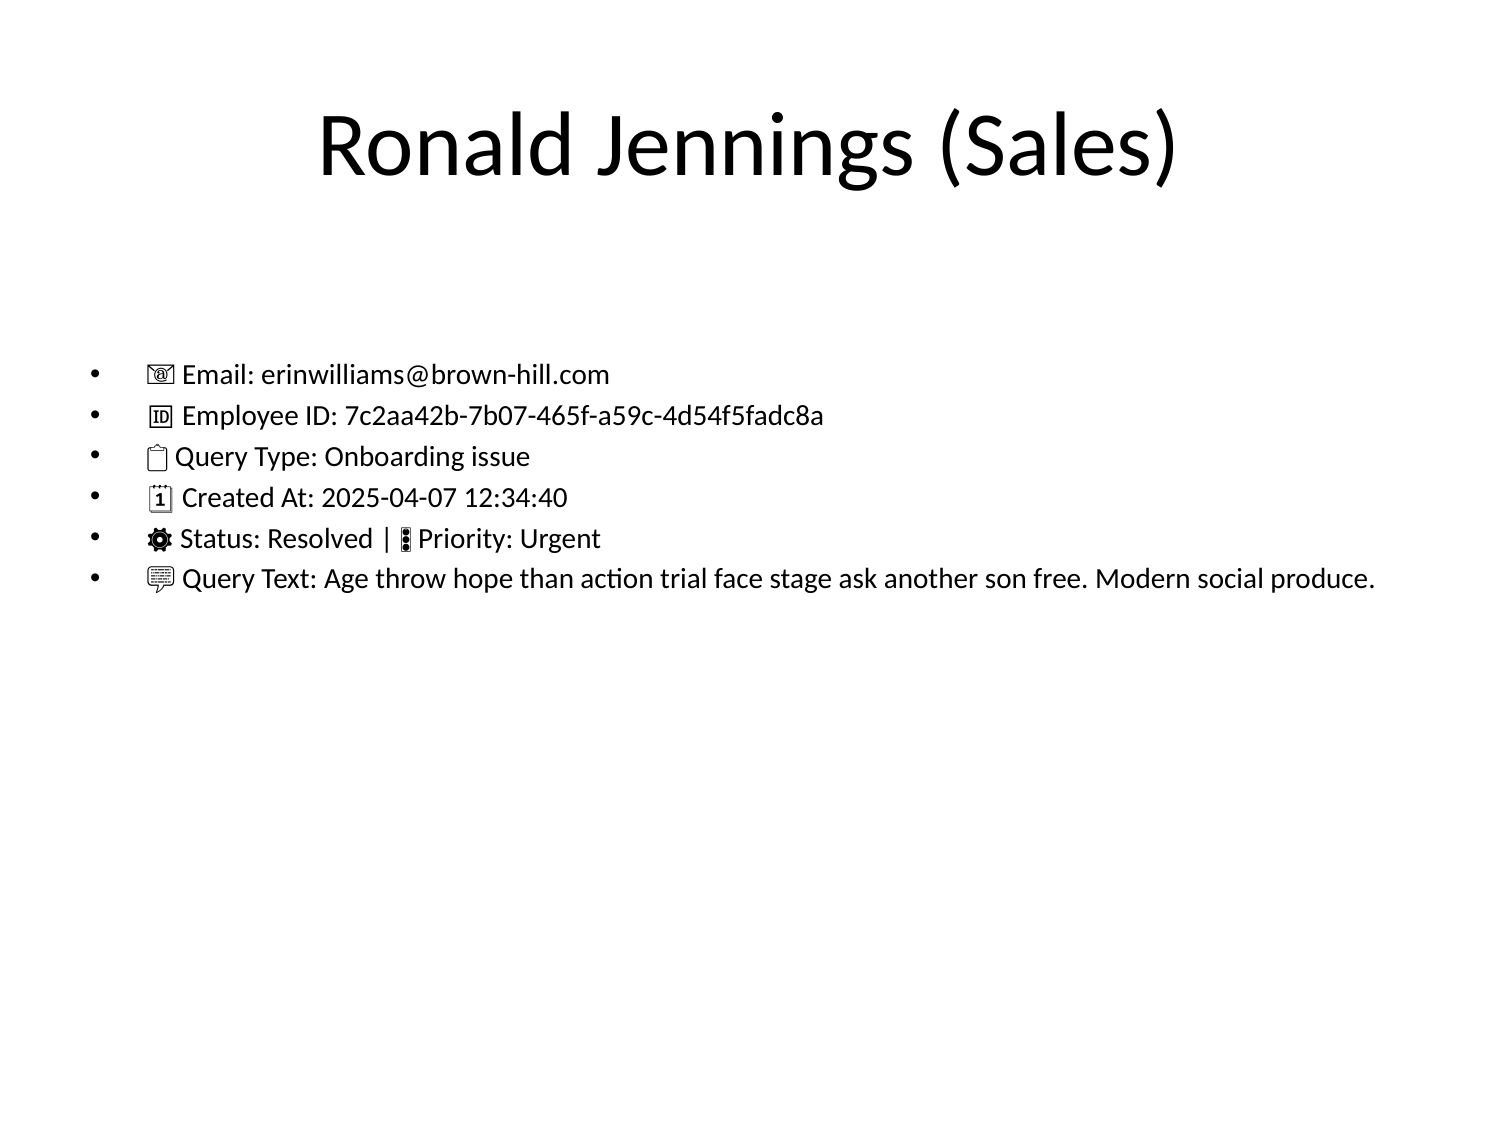

# Ronald Jennings (Sales)

📧 Email: erinwilliams@brown-hill.com
🆔 Employee ID: 7c2aa42b-7b07-465f-a59c-4d54f5fadc8a
📋 Query Type: Onboarding issue
🗓 Created At: 2025-04-07 12:34:40
⚙ Status: Resolved | 🚦 Priority: Urgent
💬 Query Text: Age throw hope than action trial face stage ask another son free. Modern social produce.